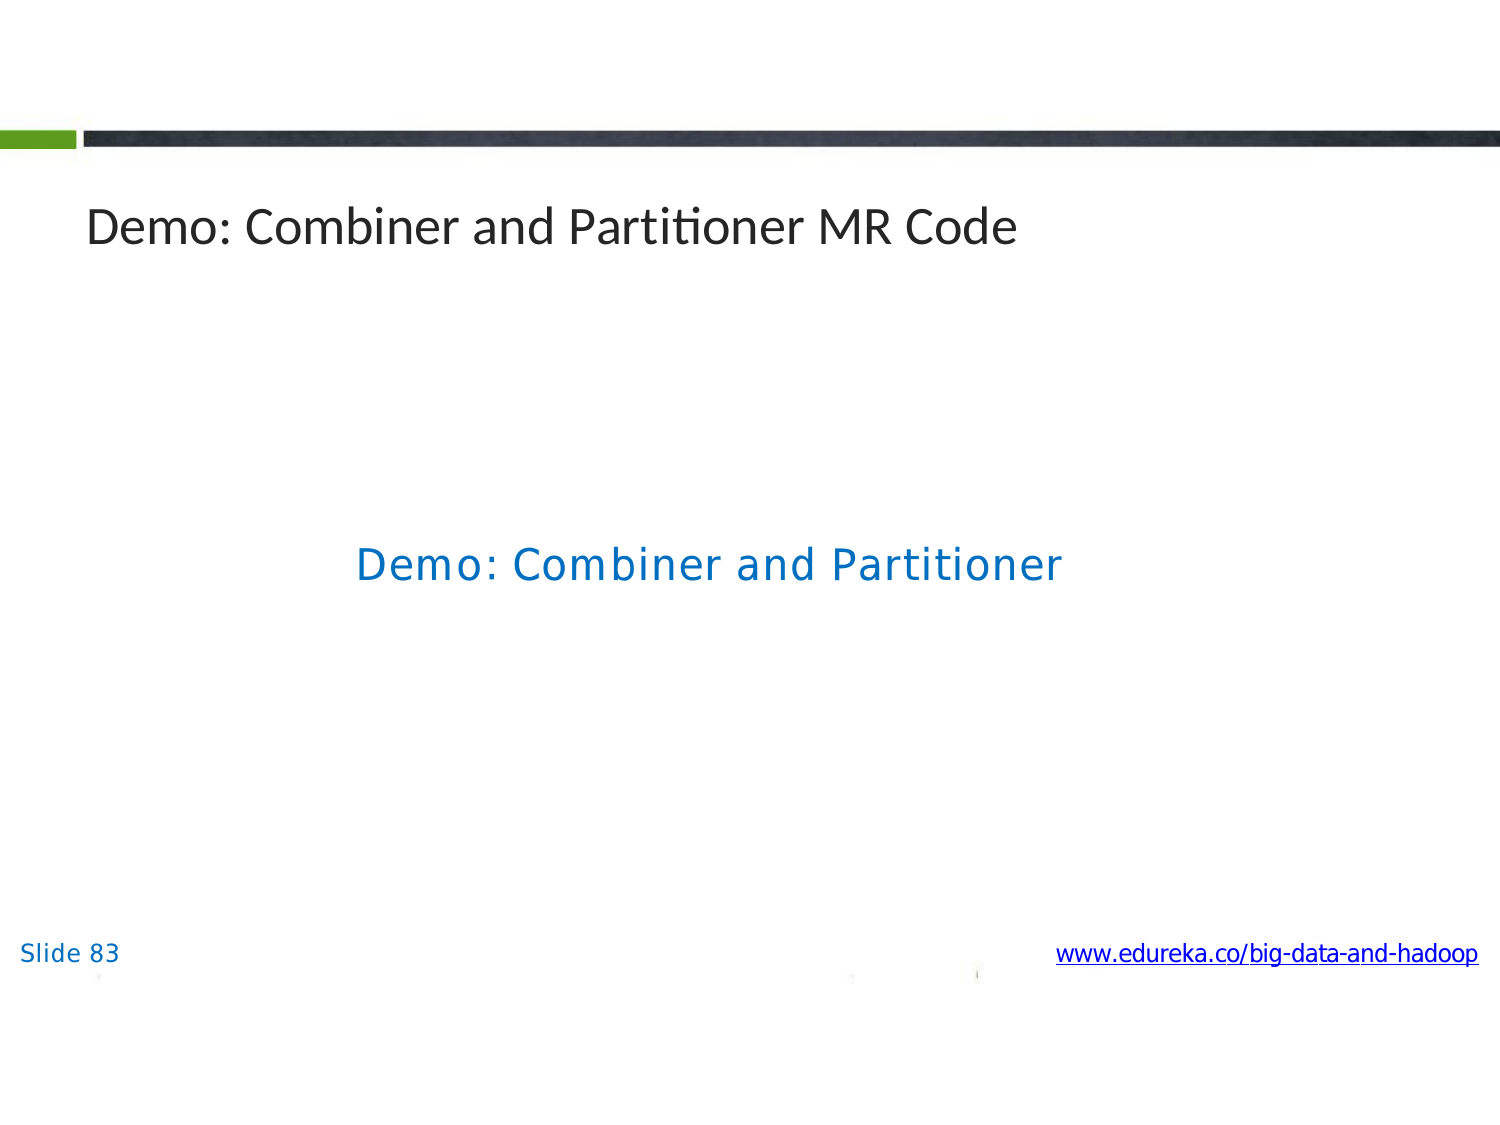

Demo: Combiner and Partitioner MR Code
Demo: Combiner and Partitioner
Slide 83
www.edureka.co/big-data-and-hadoop